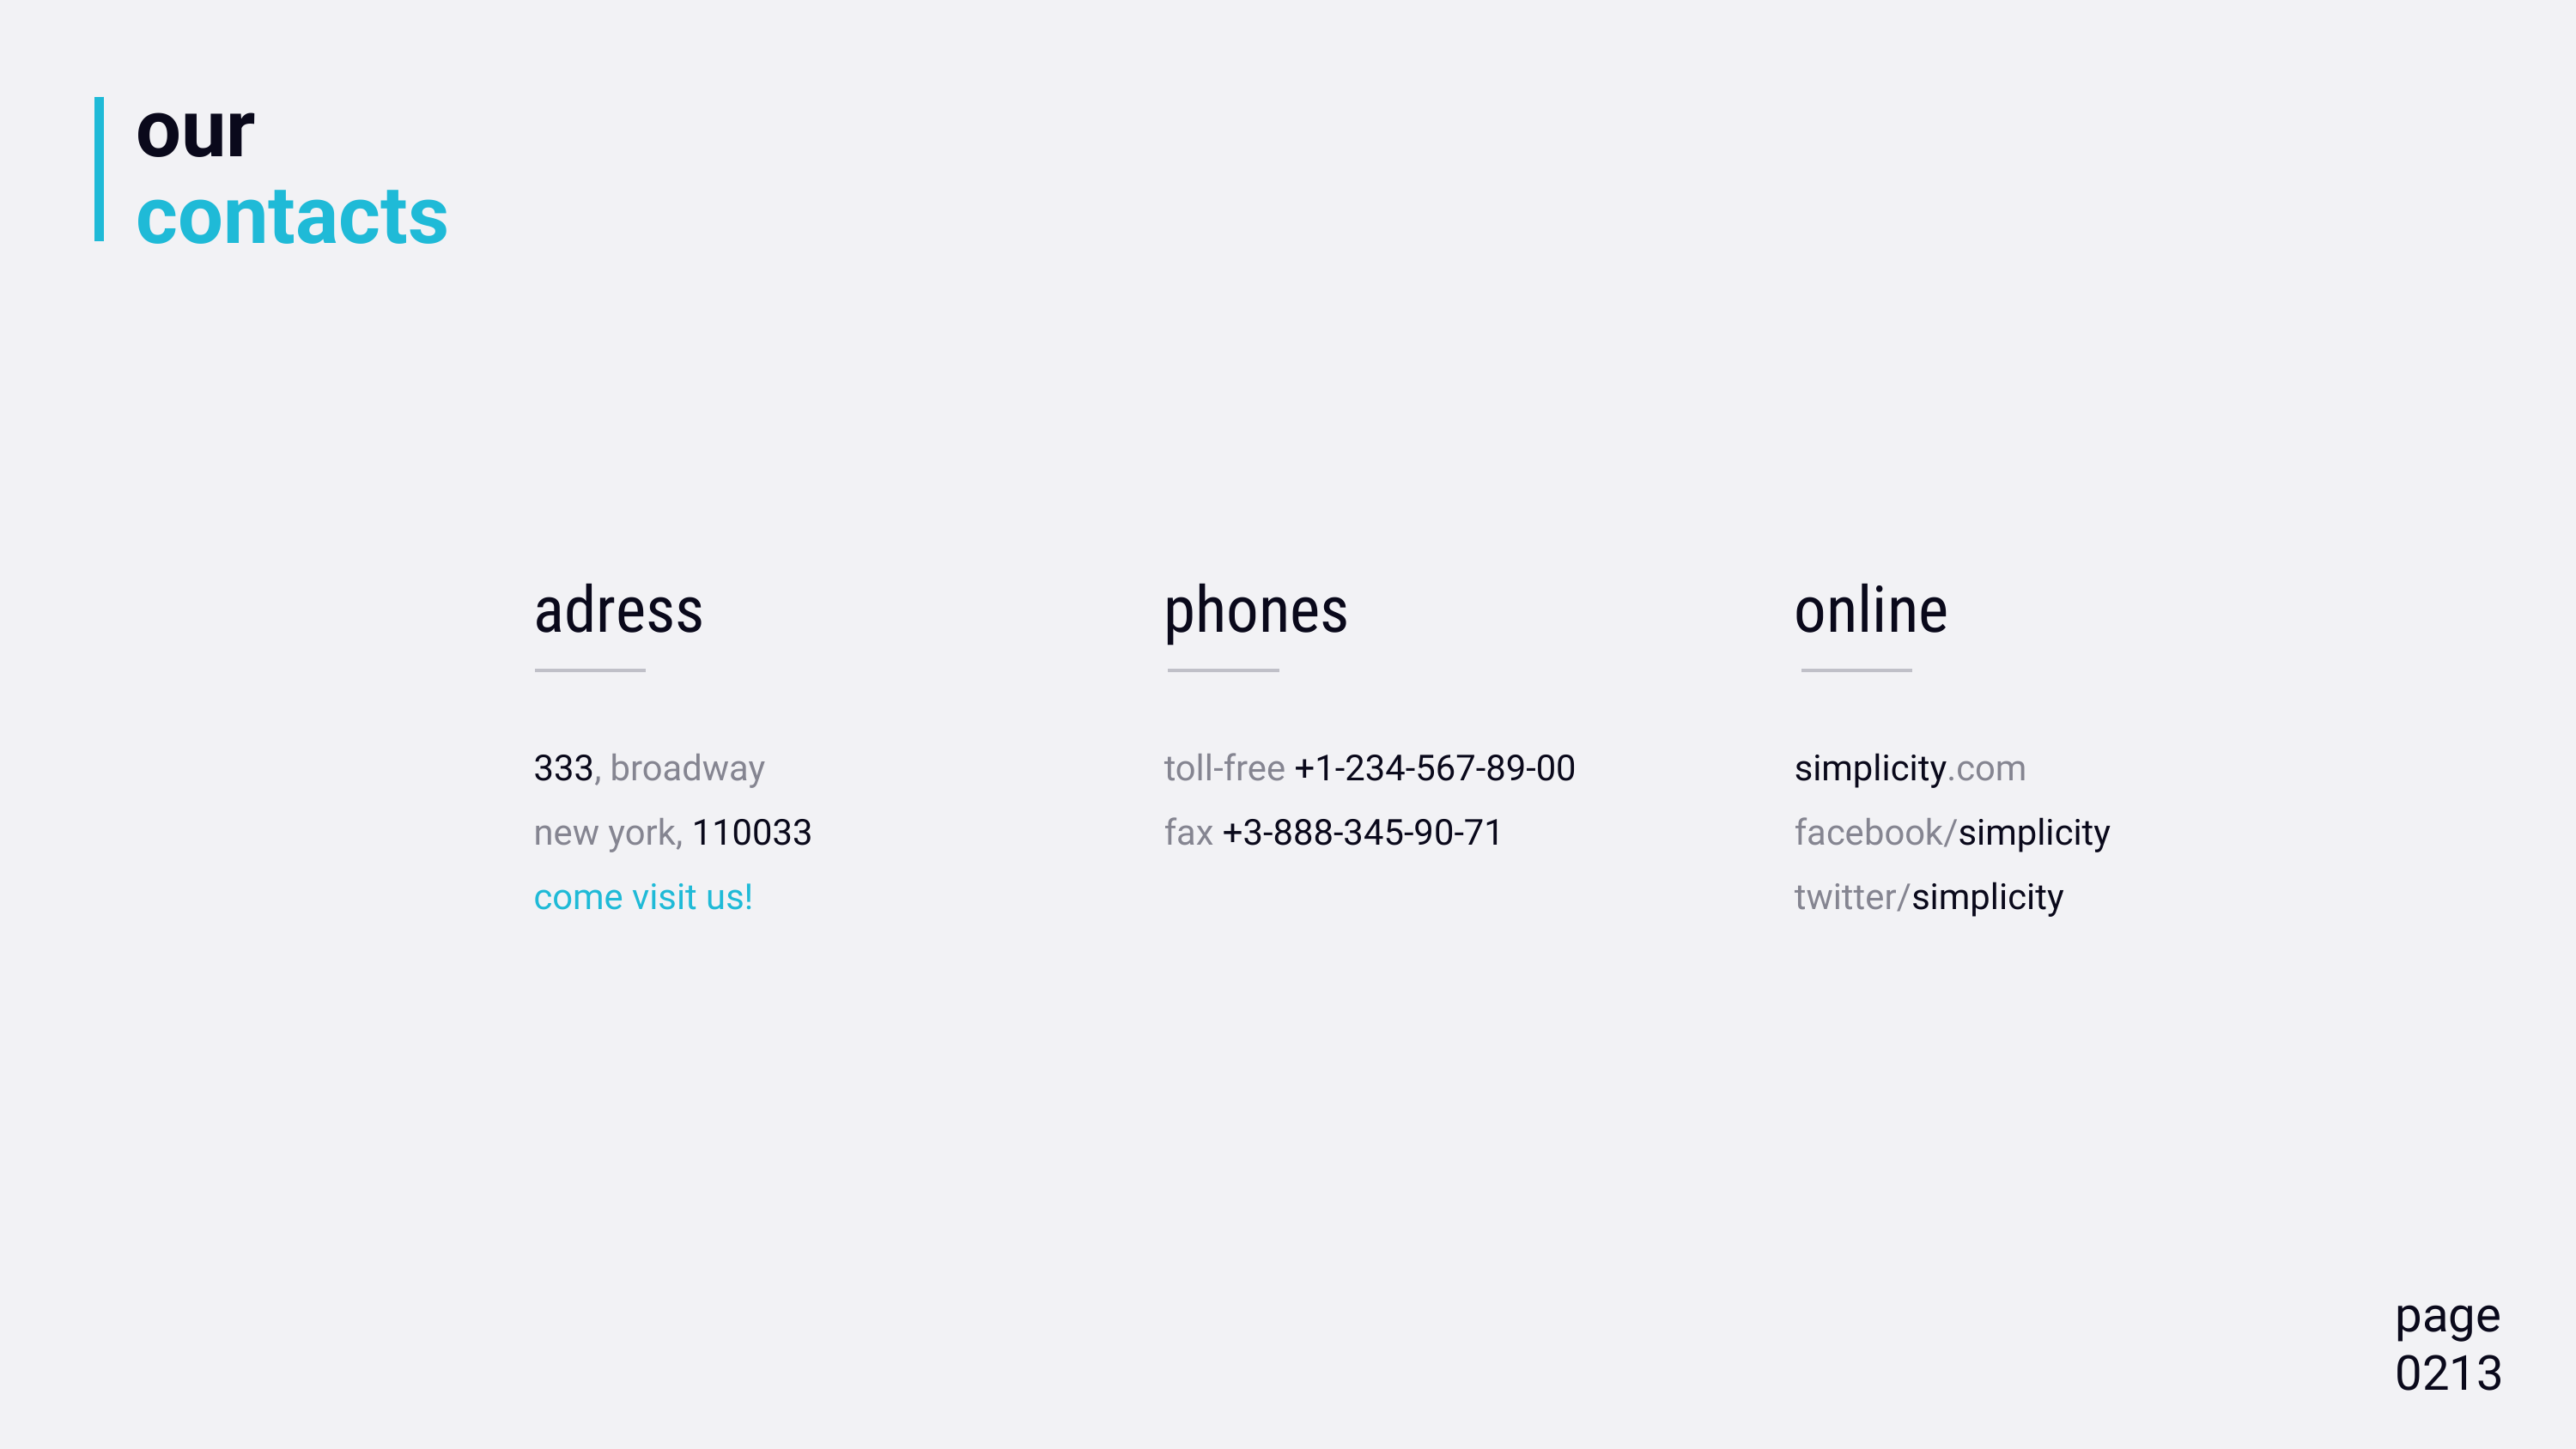

# our contacts
adress
phones
online
toll-free +1-234-567-89-00
fax +3-888-345-90-71
simplicity.com
facebook/simplicity
twitter/simplicity
333, broadway
new york, 110033
come visit us!
page
0213